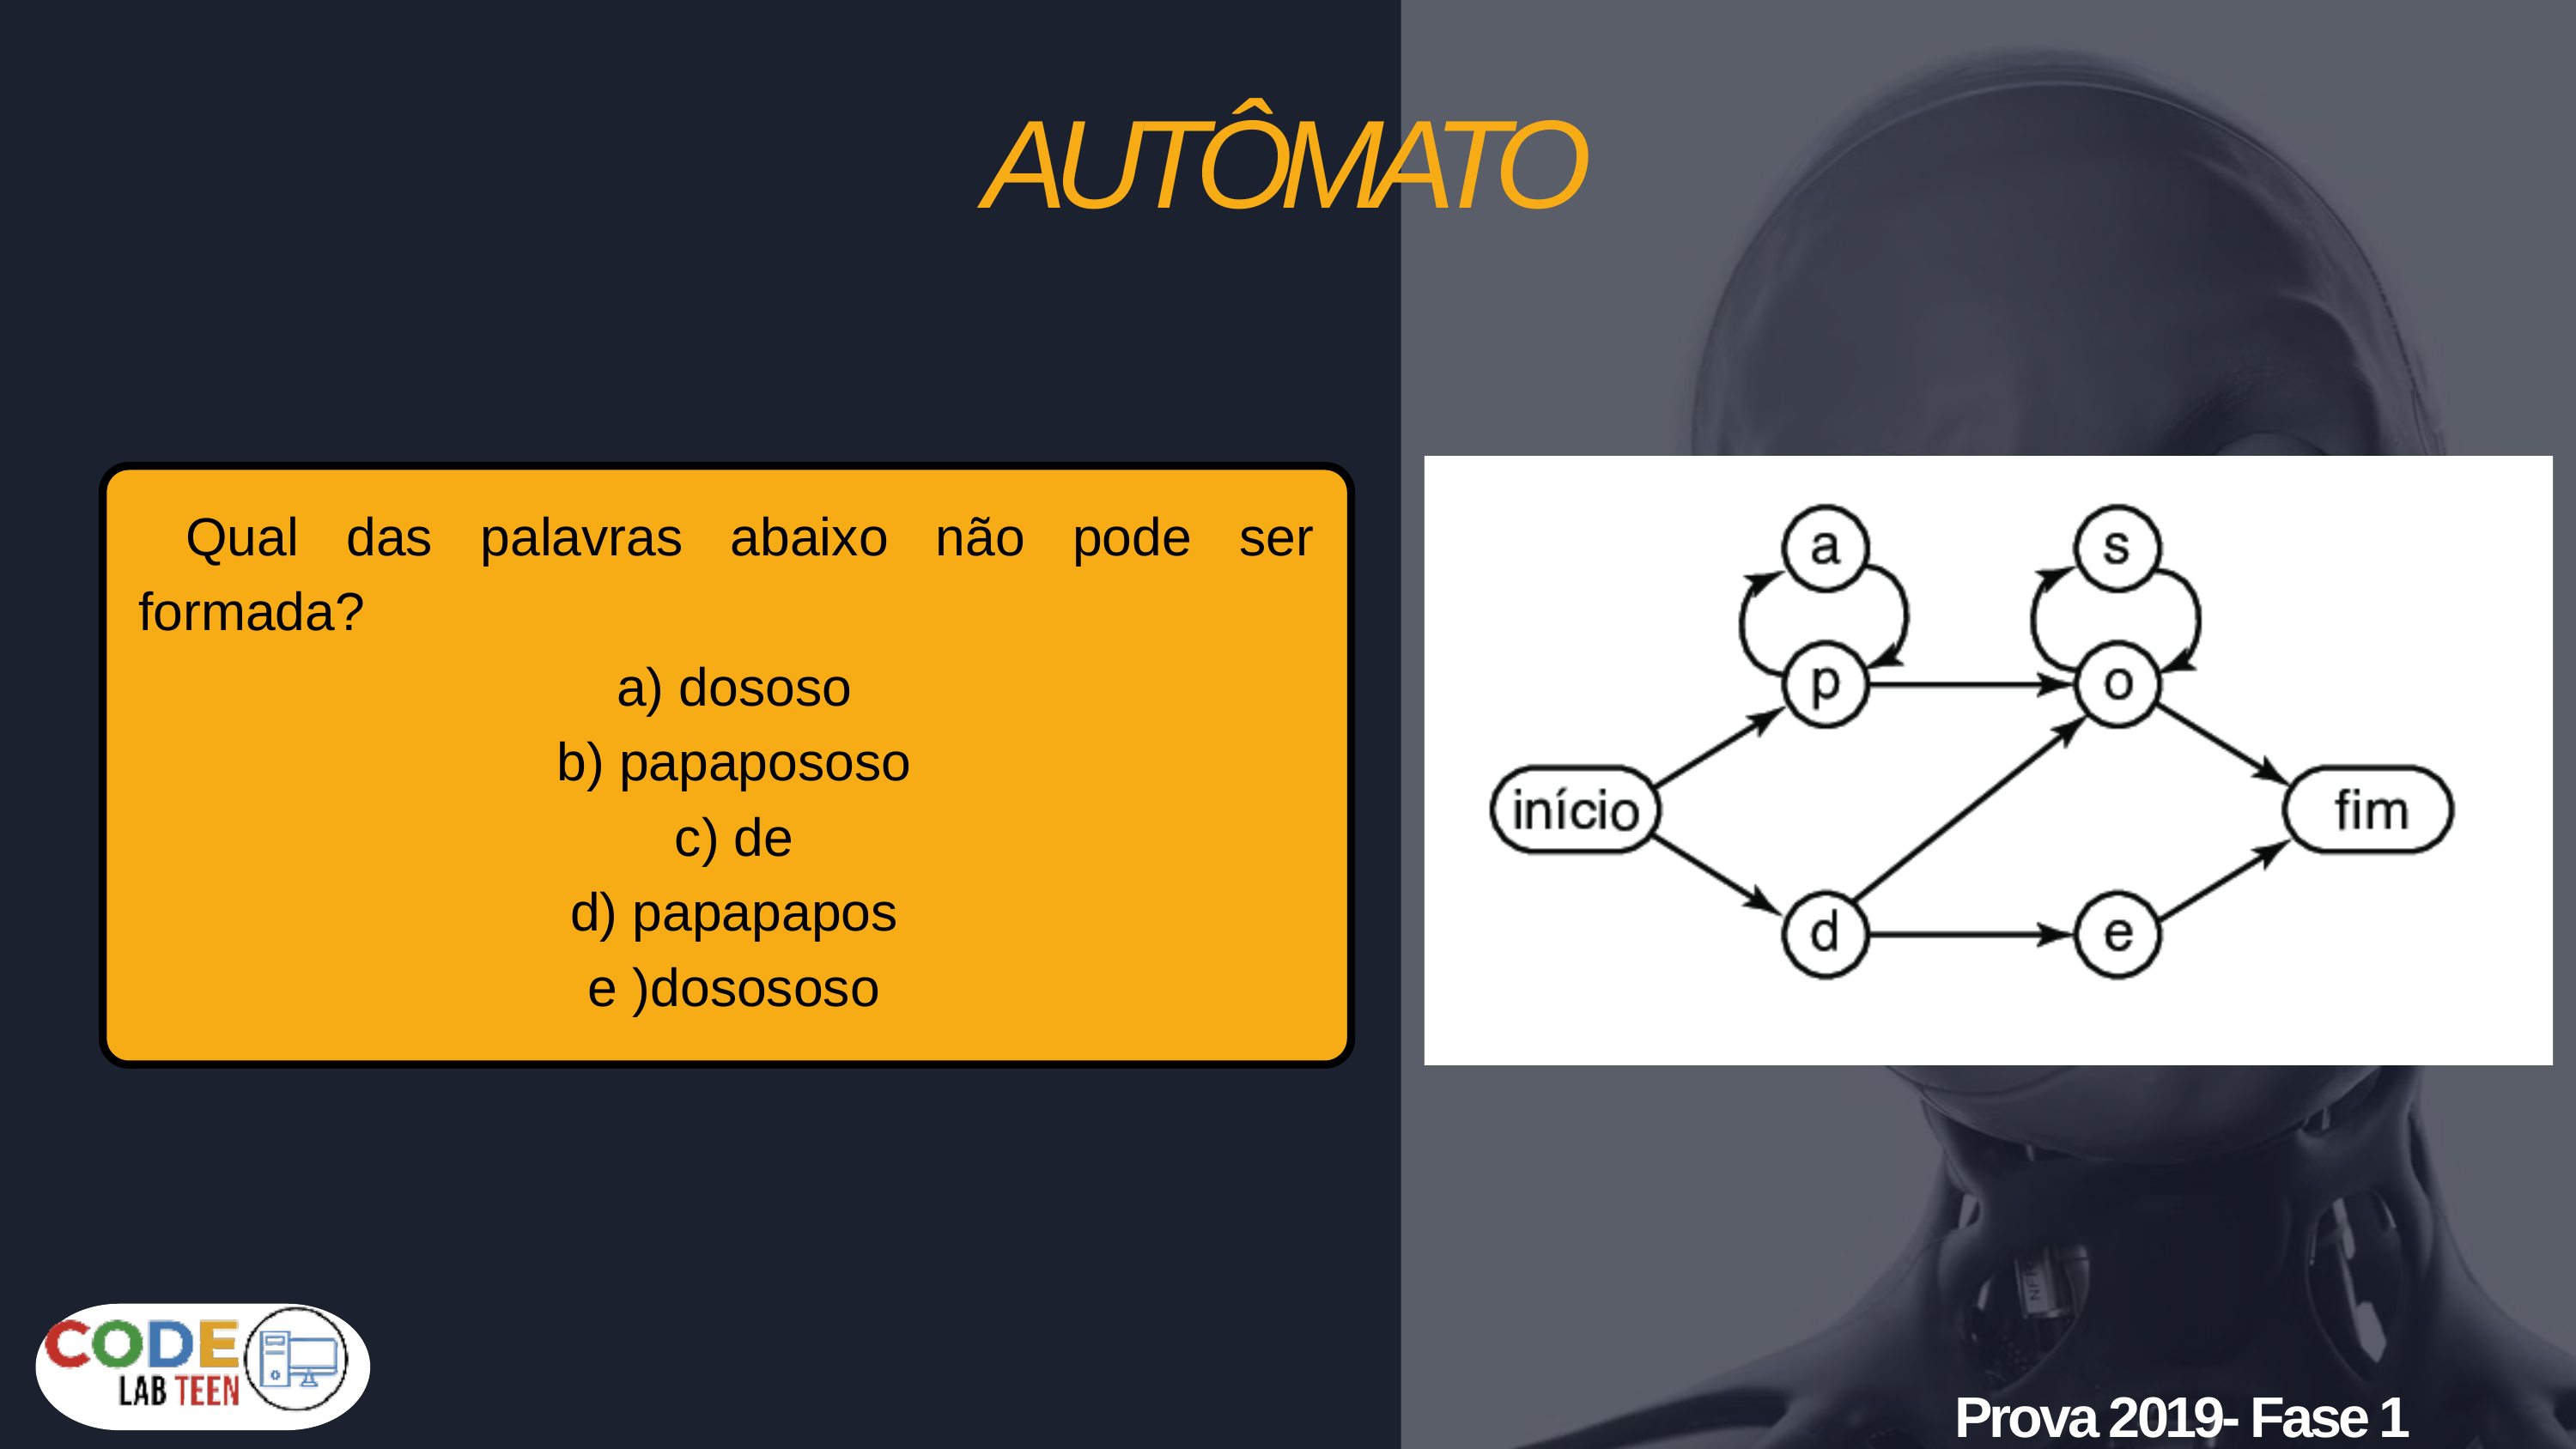

AUTÔMATO

 Qual das palavras abaixo não pode ser formada?
 a) dososo
 b) papapososo
 c) de
 d) papapapos
 e )dosososo

Prova 2019- Fase 1